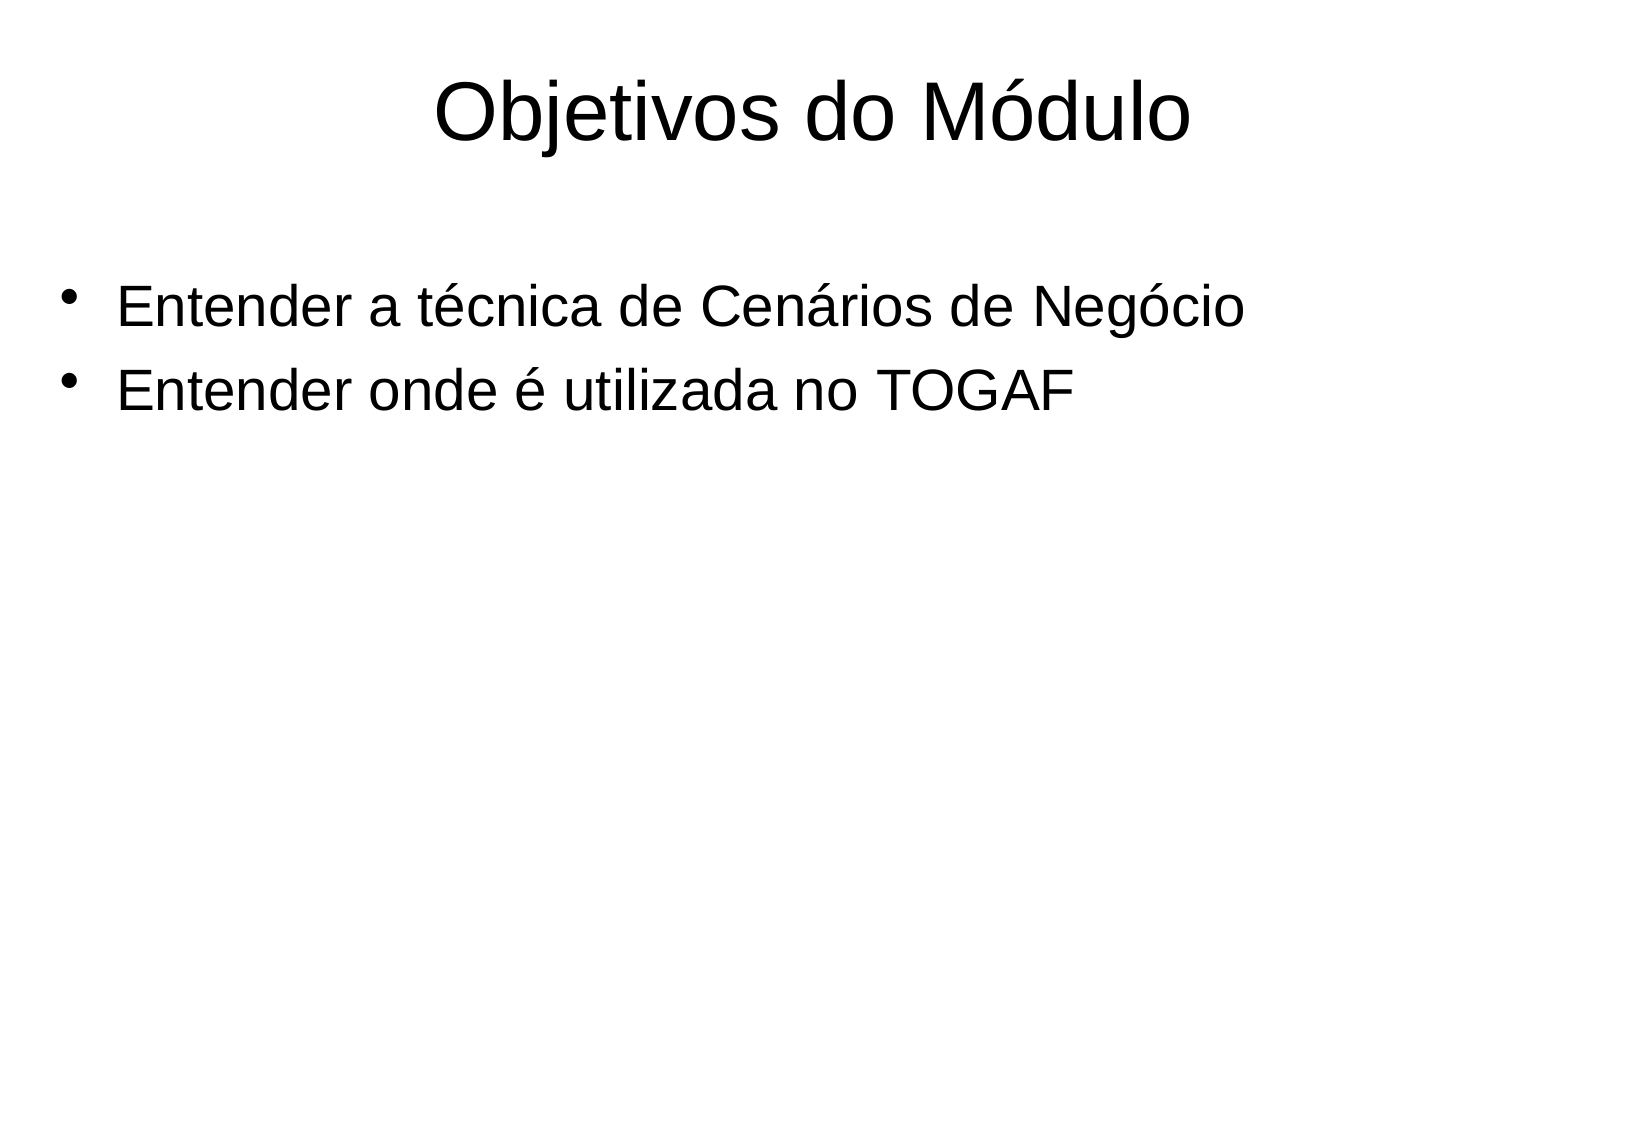

# Objetivos do Módulo
Entender a técnica de Cenários de Negócio
Entender onde é utilizada no TOGAF